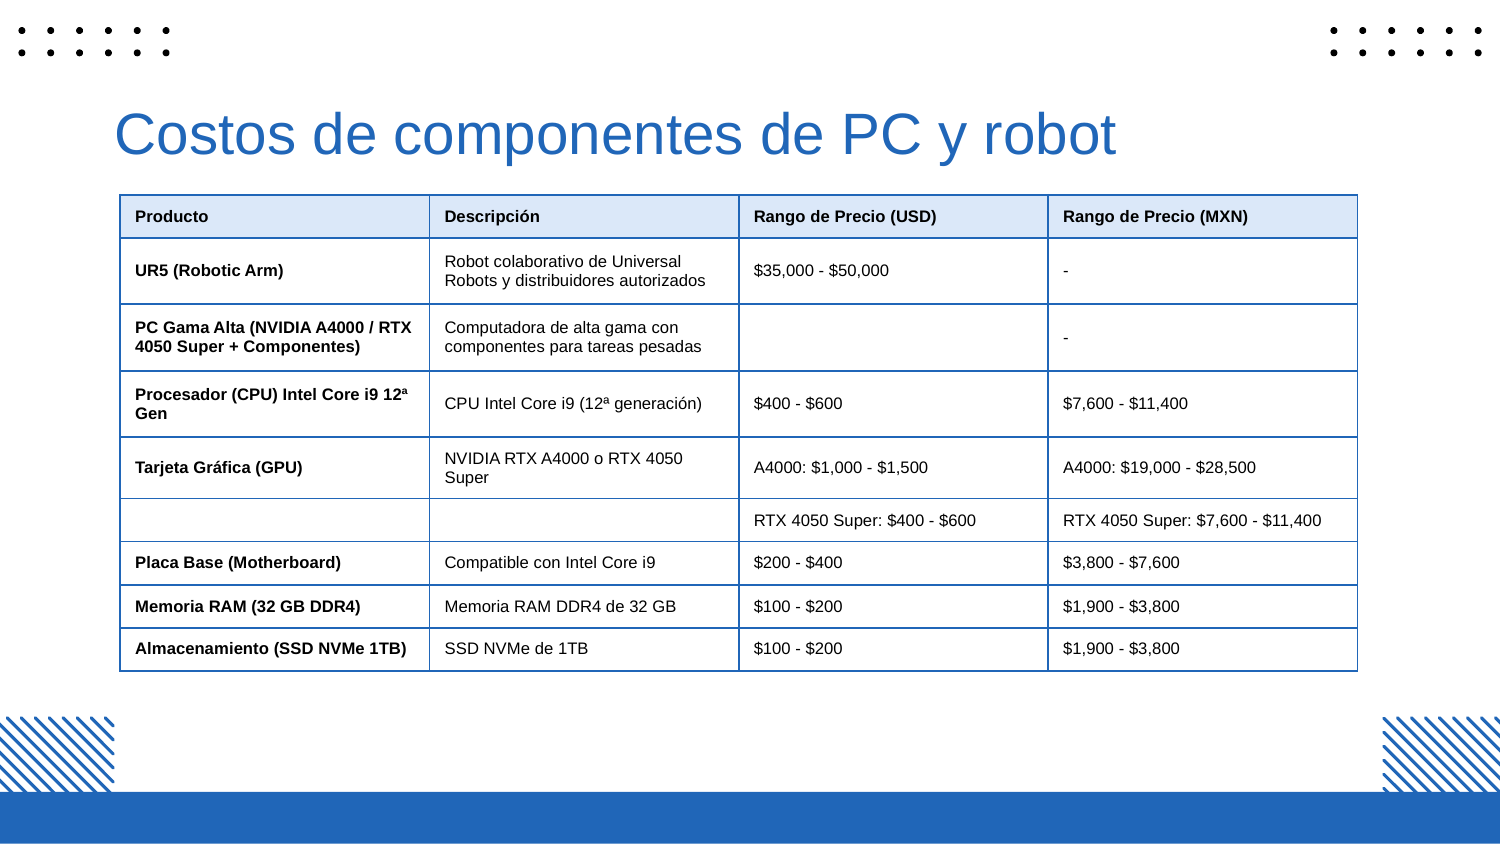

# Costos de componentes de PC y robot
| Producto | Descripción | Rango de Precio (USD) | Rango de Precio (MXN) |
| --- | --- | --- | --- |
| UR5 (Robotic Arm) | Robot colaborativo de Universal Robots y distribuidores autorizados | $35,000 - $50,000 | - |
| PC Gama Alta (NVIDIA A4000 / RTX 4050 Super + Componentes) | Computadora de alta gama con componentes para tareas pesadas |  | - |
| Procesador (CPU) Intel Core i9 12ª Gen | CPU Intel Core i9 (12ª generación) | $400 - $600 | $7,600 - $11,400 |
| Tarjeta Gráfica (GPU) | NVIDIA RTX A4000 o RTX 4050 Super | A4000: $1,000 - $1,500 | A4000: $19,000 - $28,500 |
|  |  | RTX 4050 Super: $400 - $600 | RTX 4050 Super: $7,600 - $11,400 |
| Placa Base (Motherboard) | Compatible con Intel Core i9 | $200 - $400 | $3,800 - $7,600 |
| Memoria RAM (32 GB DDR4) | Memoria RAM DDR4 de 32 GB | $100 - $200 | $1,900 - $3,800 |
| Almacenamiento (SSD NVMe 1TB) | SSD NVMe de 1TB | $100 - $200 | $1,900 - $3,800 |